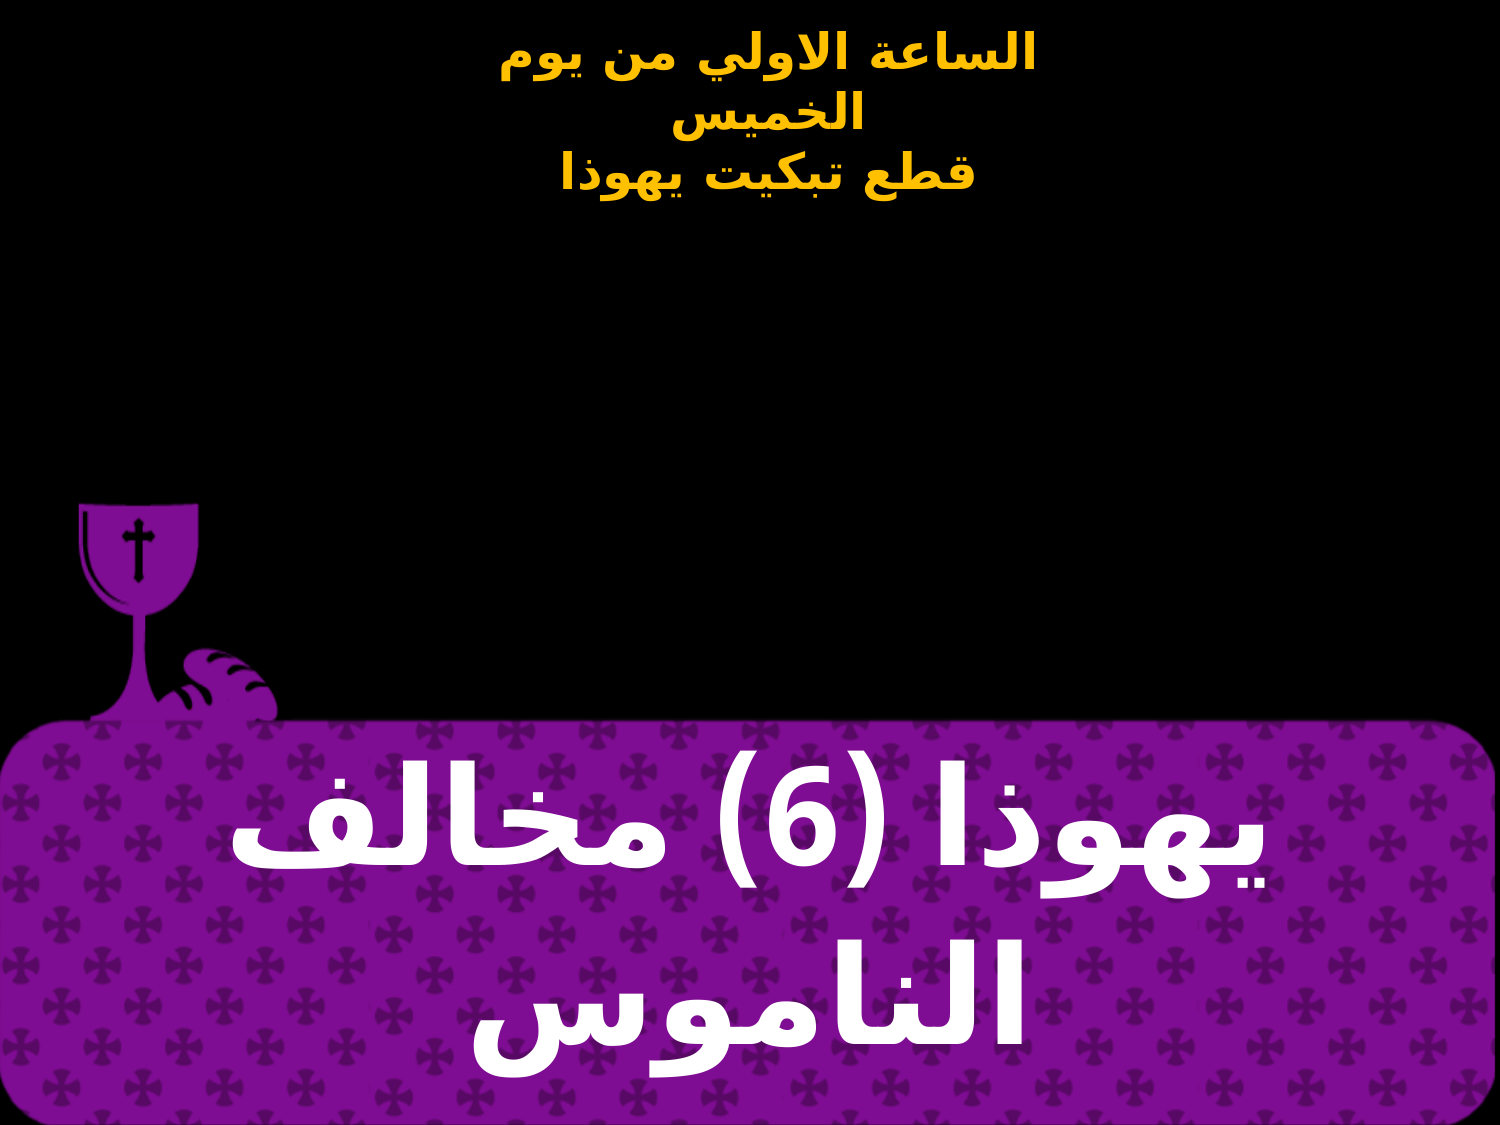

| يهوذا (6) مخالف الناموس |
| --- |